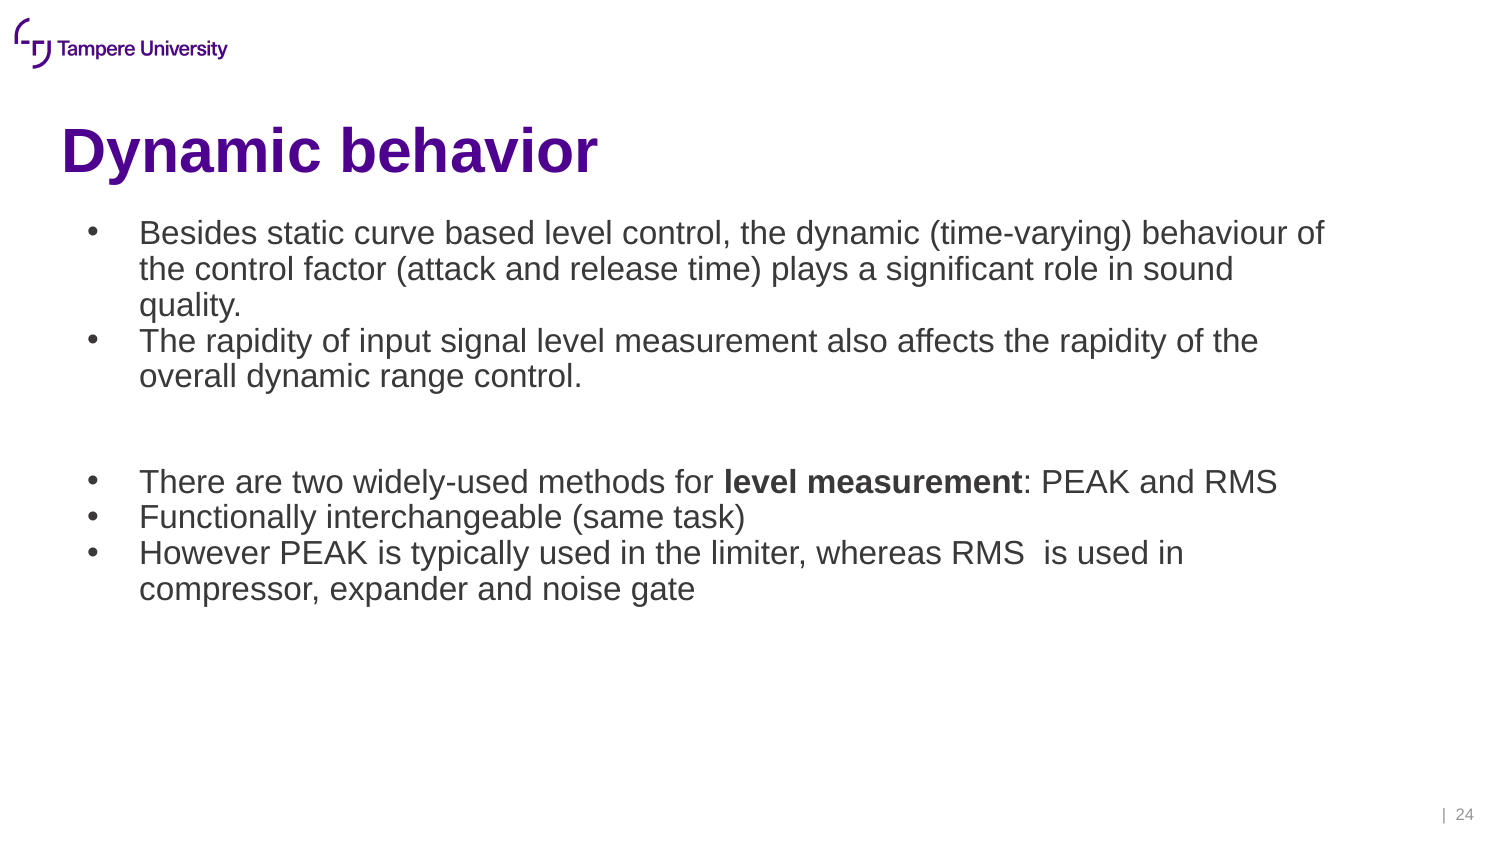

# Dynamic behavior
Besides static curve based level control, the dynamic (time-varying) behaviour of the control factor (attack and release time) plays a significant role in sound quality.
The rapidity of input signal level measurement also affects the rapidity of the overall dynamic range control.

There are two widely-used methods for level measurement: PEAK and RMS
Functionally interchangeable (same task)
However PEAK is typically used in the limiter, whereas RMS  is used in compressor, expander and noise gate

|  24